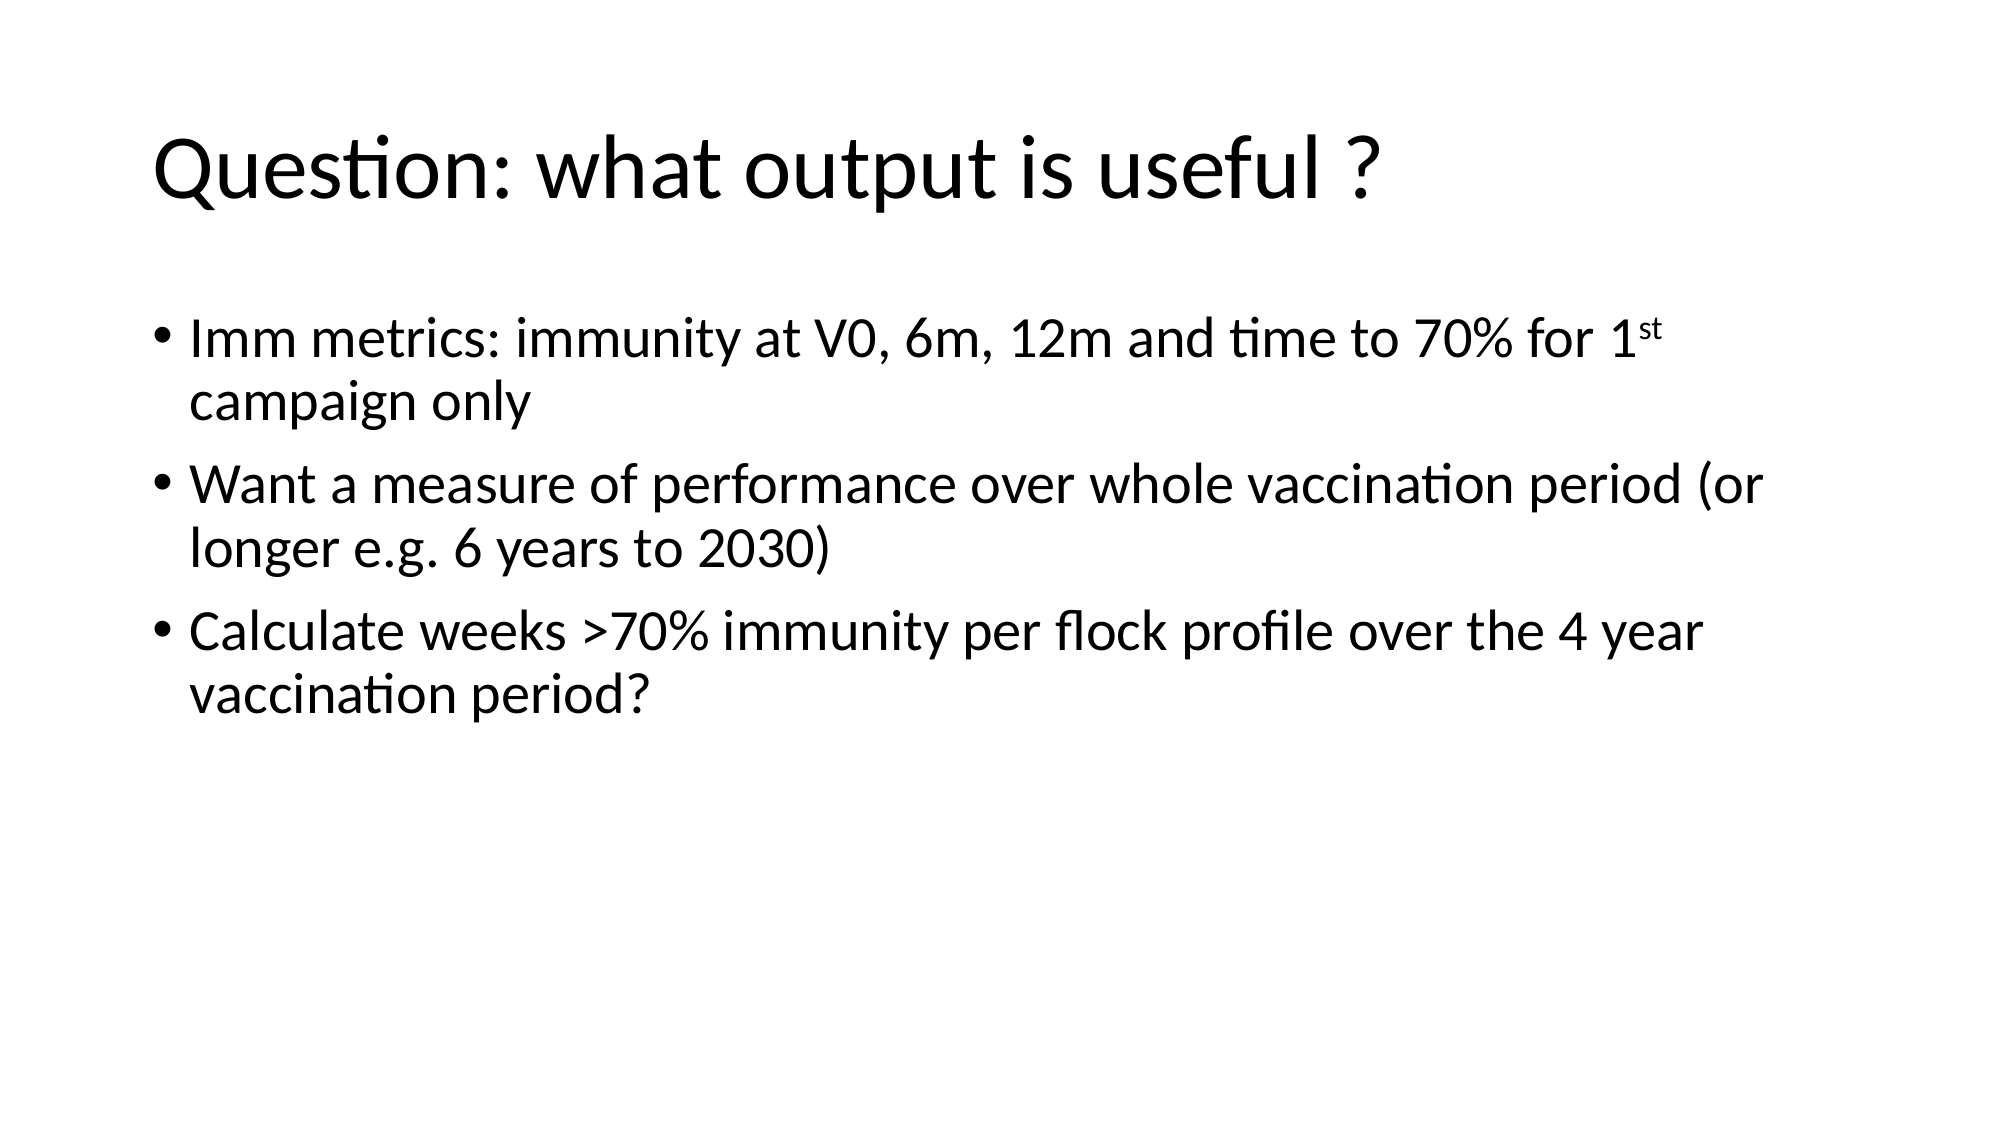

# Question: what output is useful ?
Imm metrics: immunity at V0, 6m, 12m and time to 70% for 1st campaign only
Want a measure of performance over whole vaccination period (or longer e.g. 6 years to 2030)
Calculate weeks >70% immunity per flock profile over the 4 year vaccination period?